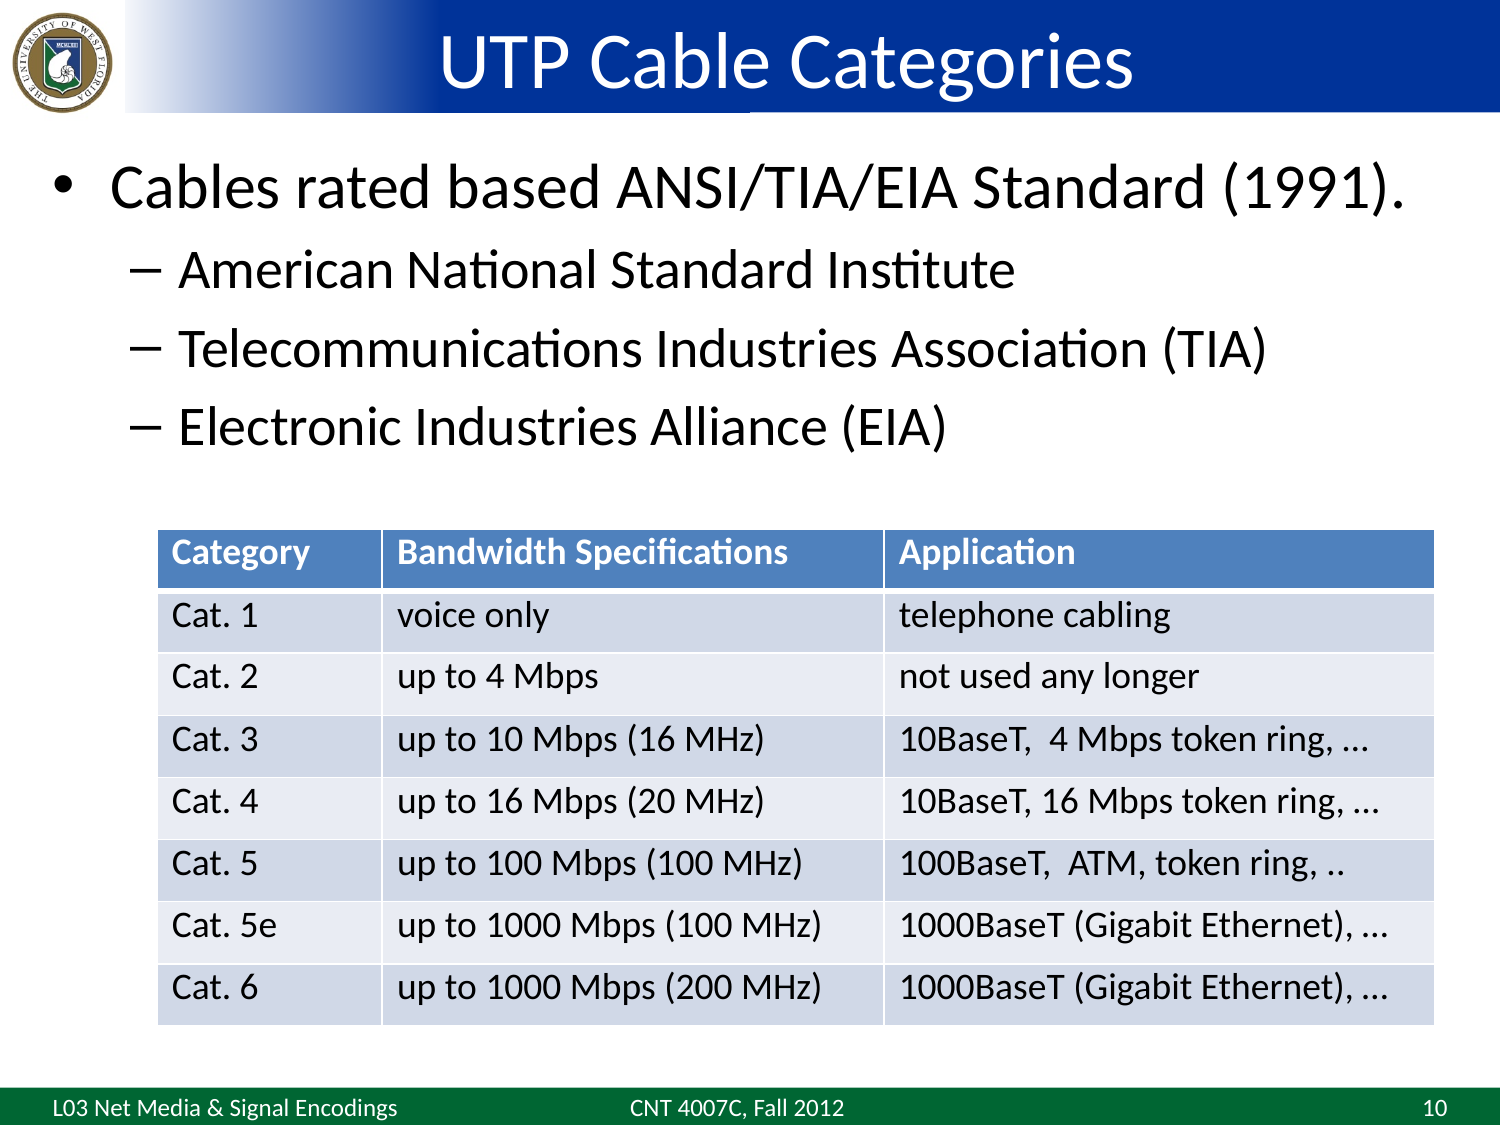

# UTP Cable Categories
Cables rated based ANSI/TIA/EIA Standard (1991).
American National Standard Institute
Telecommunications Industries Association (TIA)
Electronic Industries Alliance (EIA)

| Category | Bandwidth Specifications | Application |
| --- | --- | --- |
| Cat. 1 | voice only | telephone cabling |
| Cat. 2 | up to 4 Mbps | not used any longer |
| Cat. 3 | up to 10 Mbps (16 MHz) | 10BaseT, 4 Mbps token ring, … |
| Cat. 4 | up to 16 Mbps (20 MHz) | 10BaseT, 16 Mbps token ring, … |
| Cat. 5 | up to 100 Mbps (100 MHz) | 100BaseT, ATM, token ring, .. |
| Cat. 5e | up to 1000 Mbps (100 MHz) | 1000BaseT (Gigabit Ethernet), … |
| Cat. 6 | up to 1000 Mbps (200 MHz) | 1000BaseT (Gigabit Ethernet), … |
CNT 4007C, Fall 2012
10
L03 Net Media & Signal Encodings